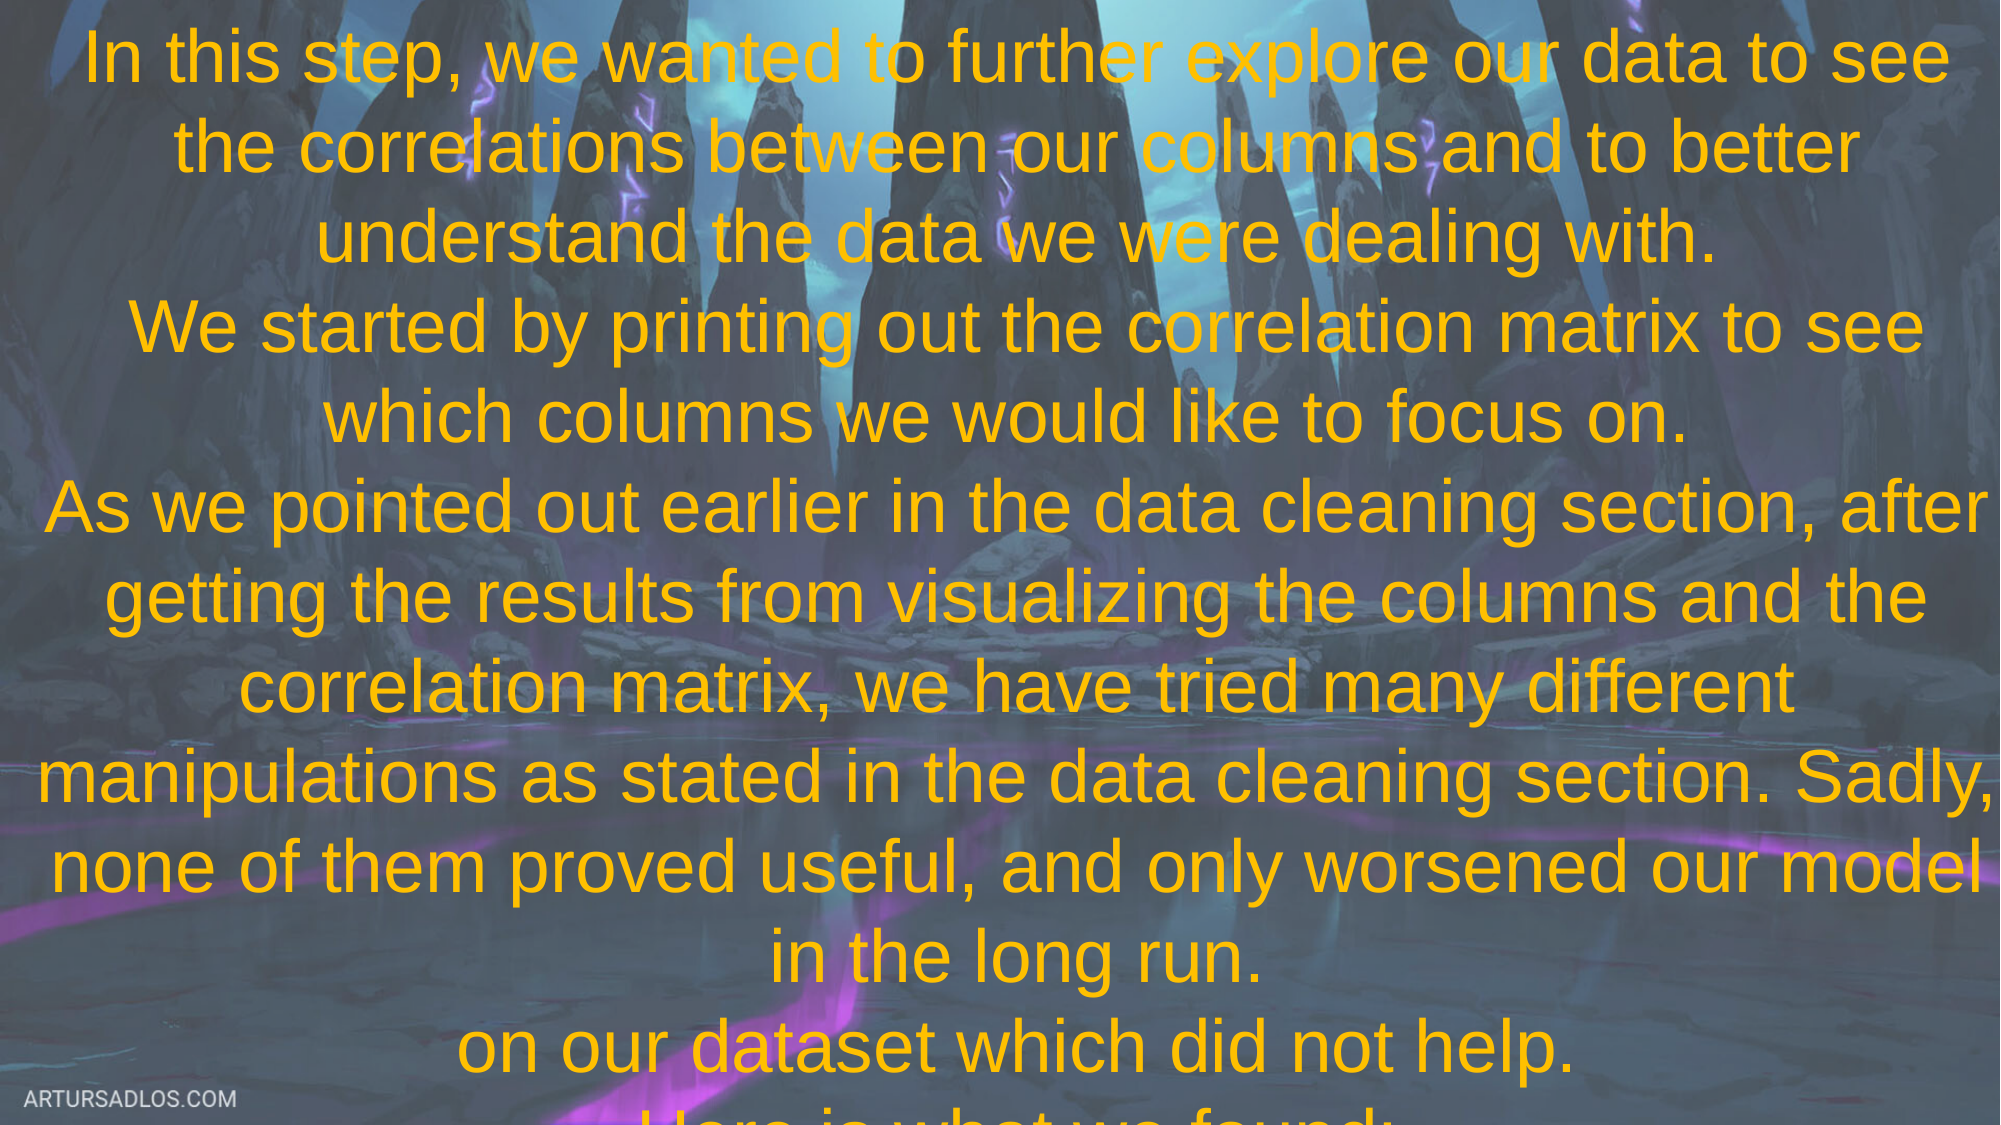

In this step, we wanted to further explore our data to see the correlations between our columns and to better understand the data we were dealing with.
 We started by printing out the correlation matrix to see which columns we would like to focus on.
As we pointed out earlier in the data cleaning section, after getting the results from visualizing the columns and the correlation matrix, we have tried many different manipulations as stated in the data cleaning section. Sadly, none of them proved useful, and only worsened our model in the long run.
 on our dataset which did not help.
Here is what we found: